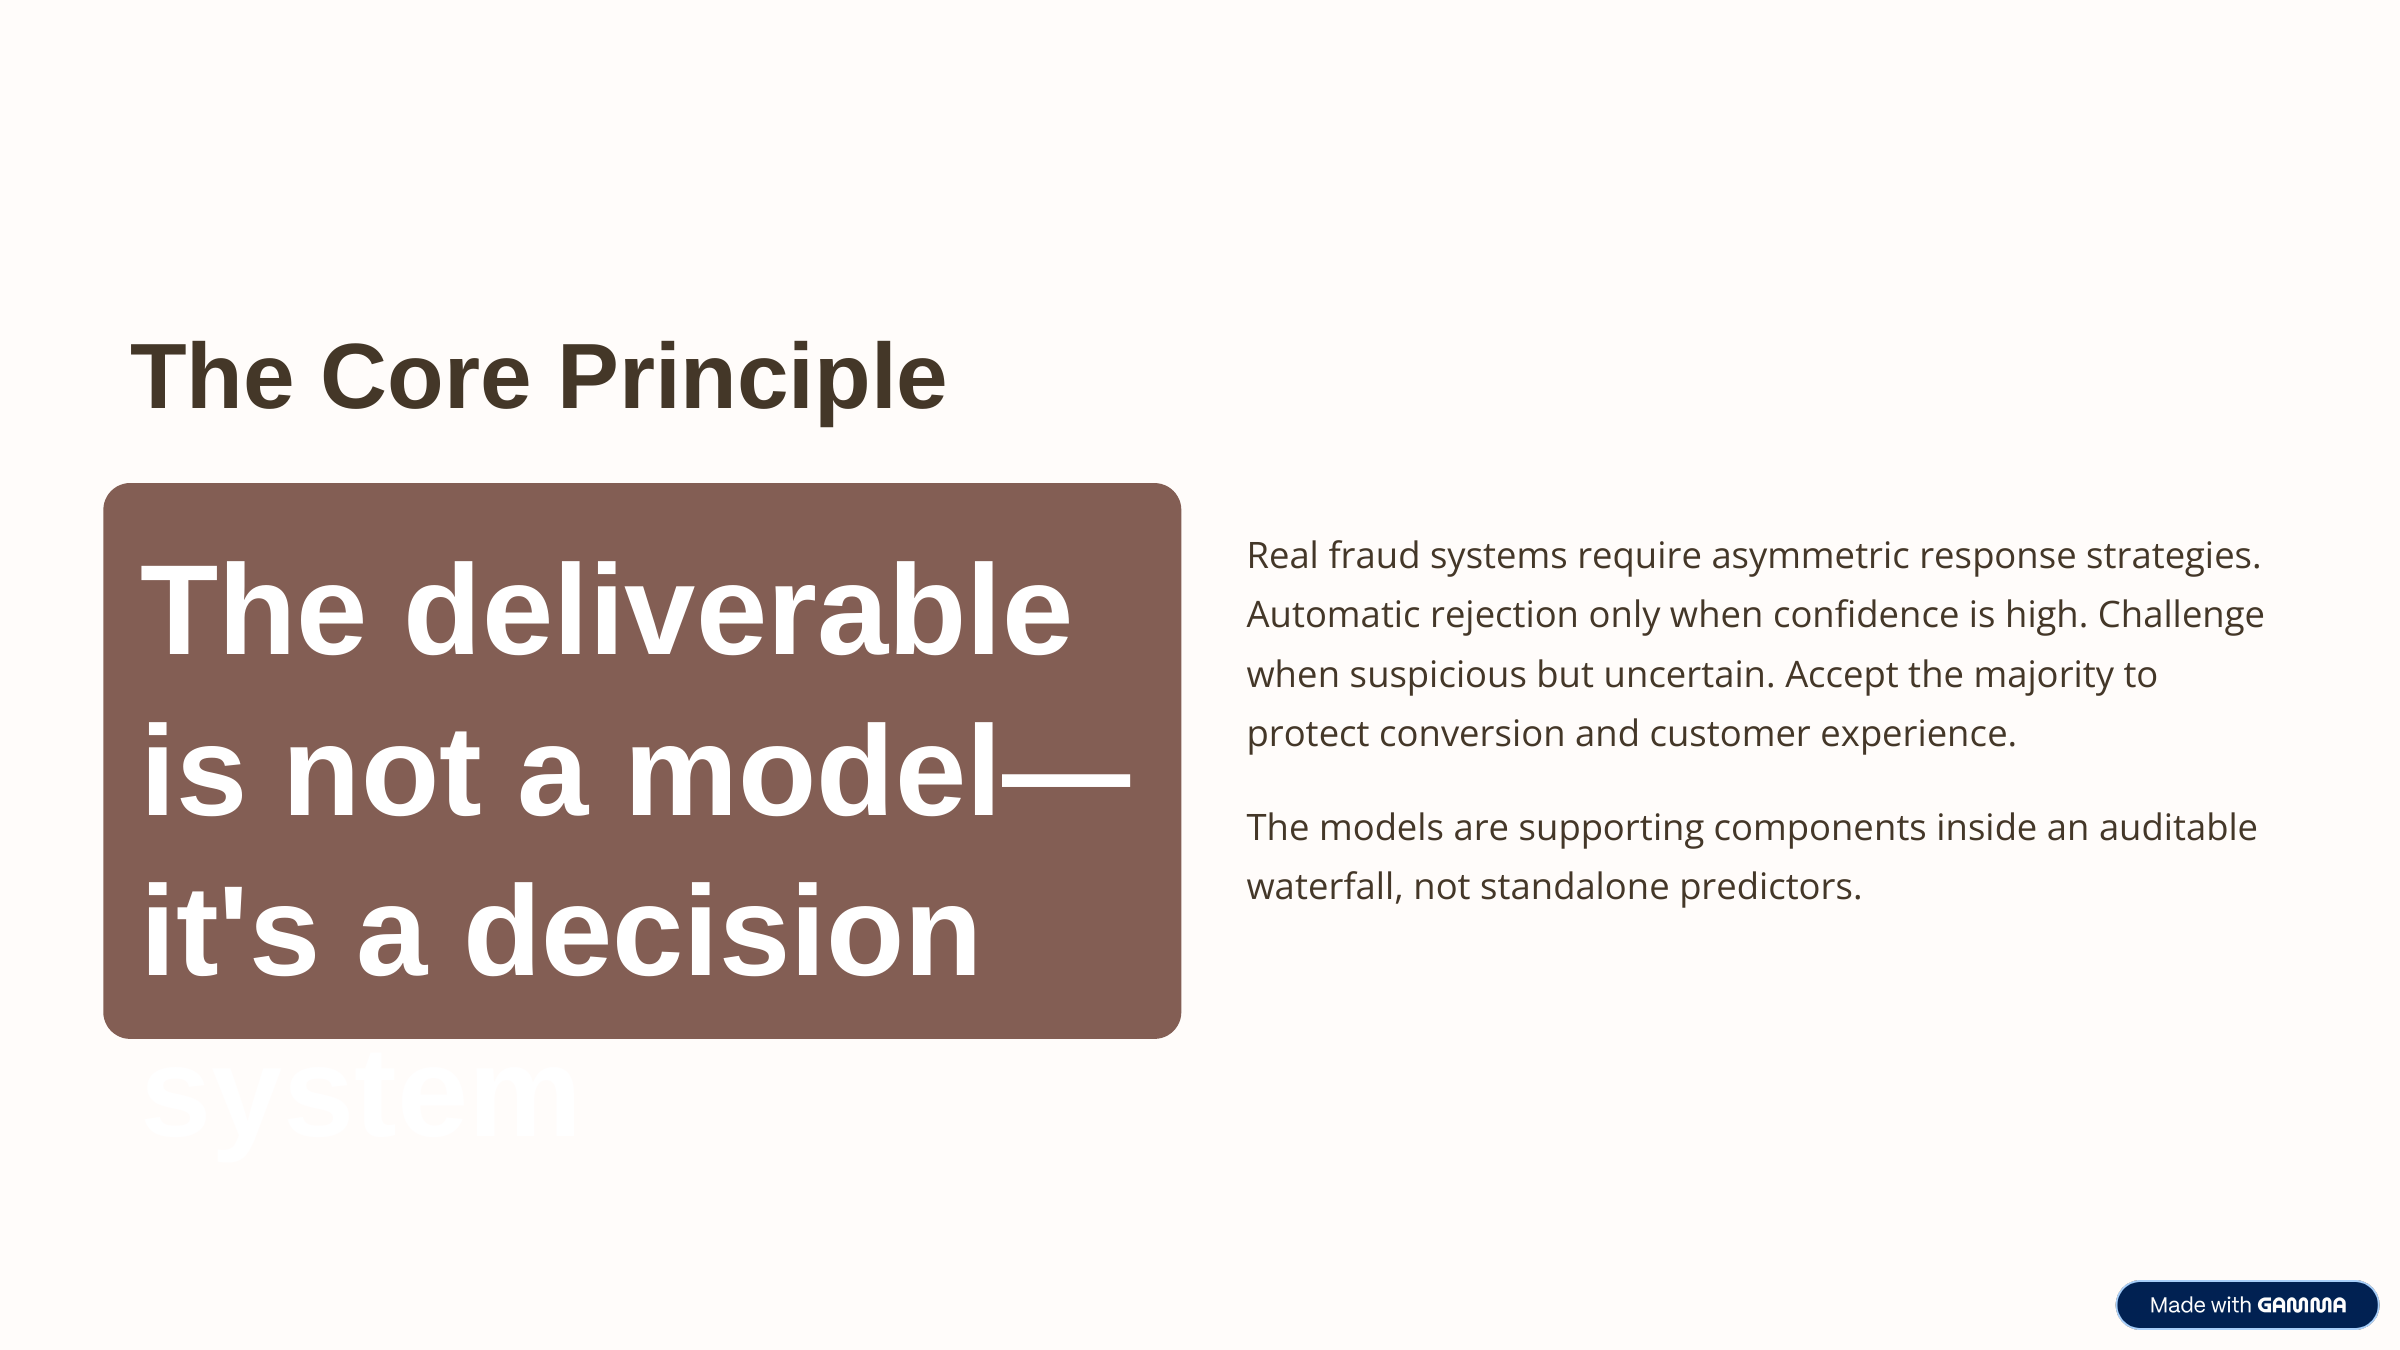

The Core Principle

Real fraud systems require asymmetric response strategies. Automatic rejection only when confidence is high. Challenge when suspicious but uncertain. Accept the majority to protect conversion and customer experience.
The deliverable is not a model—it's a decision system
The models are supporting components inside an auditable waterfall, not standalone predictors.